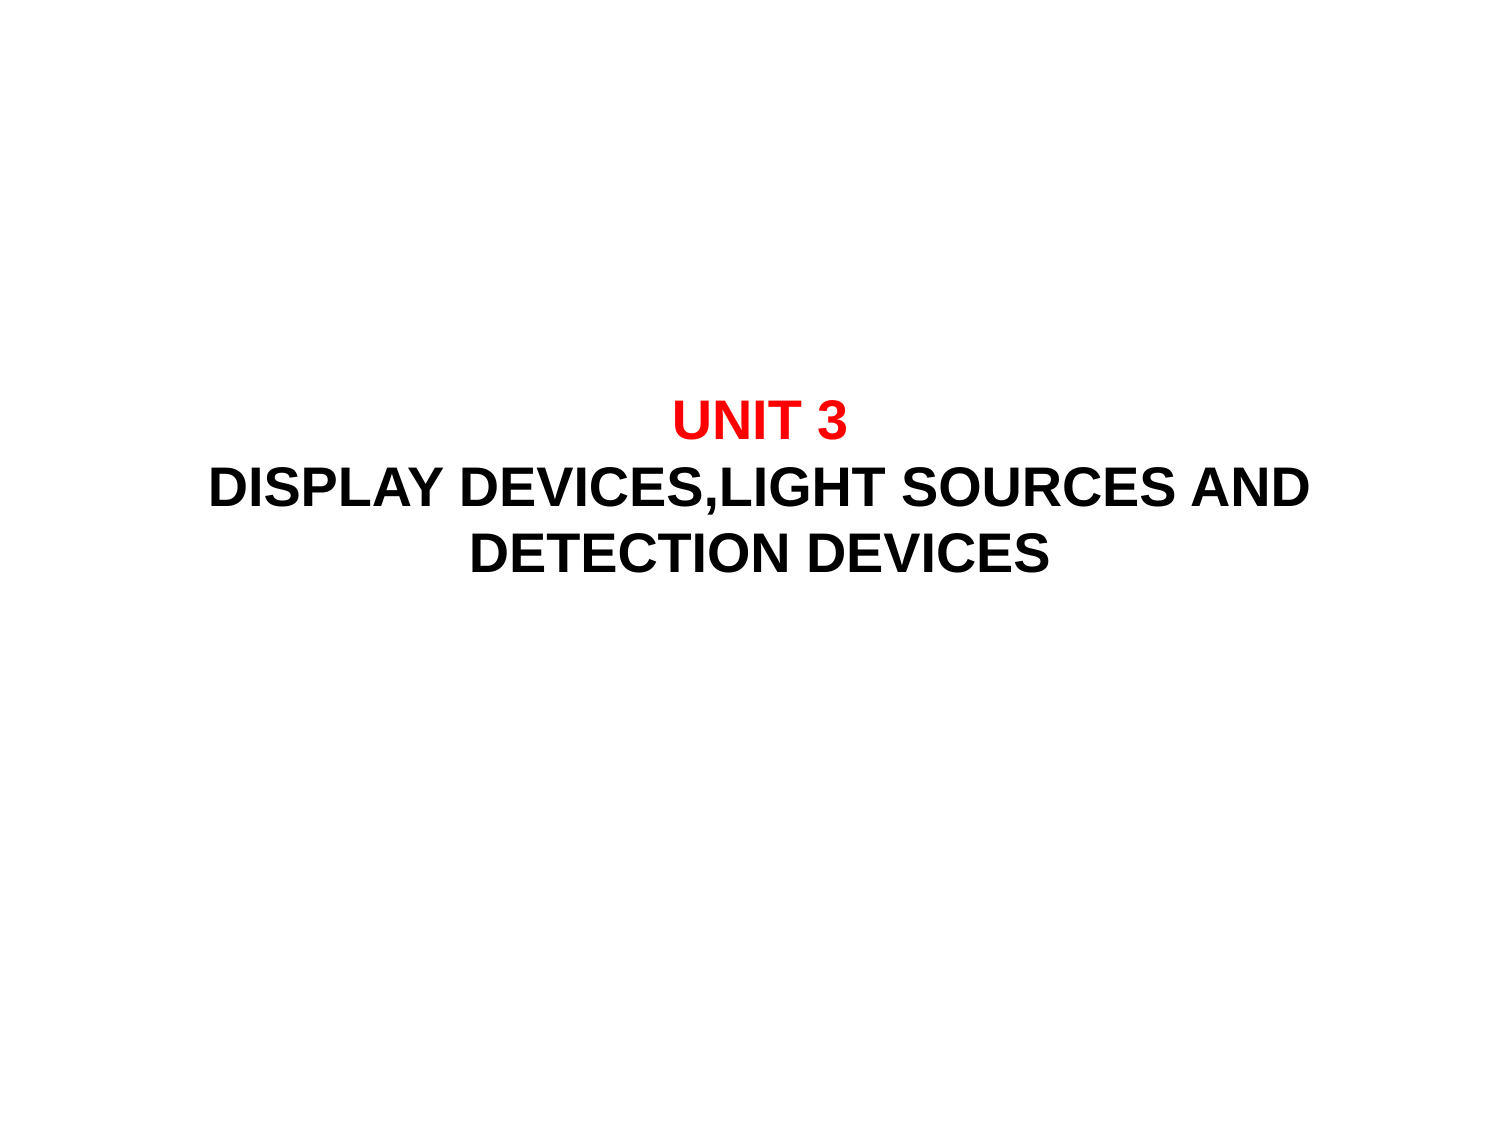

# UNIT 3 DISPLAY DEVICES,LIGHT SOURCES AND DETECTION DEVICES